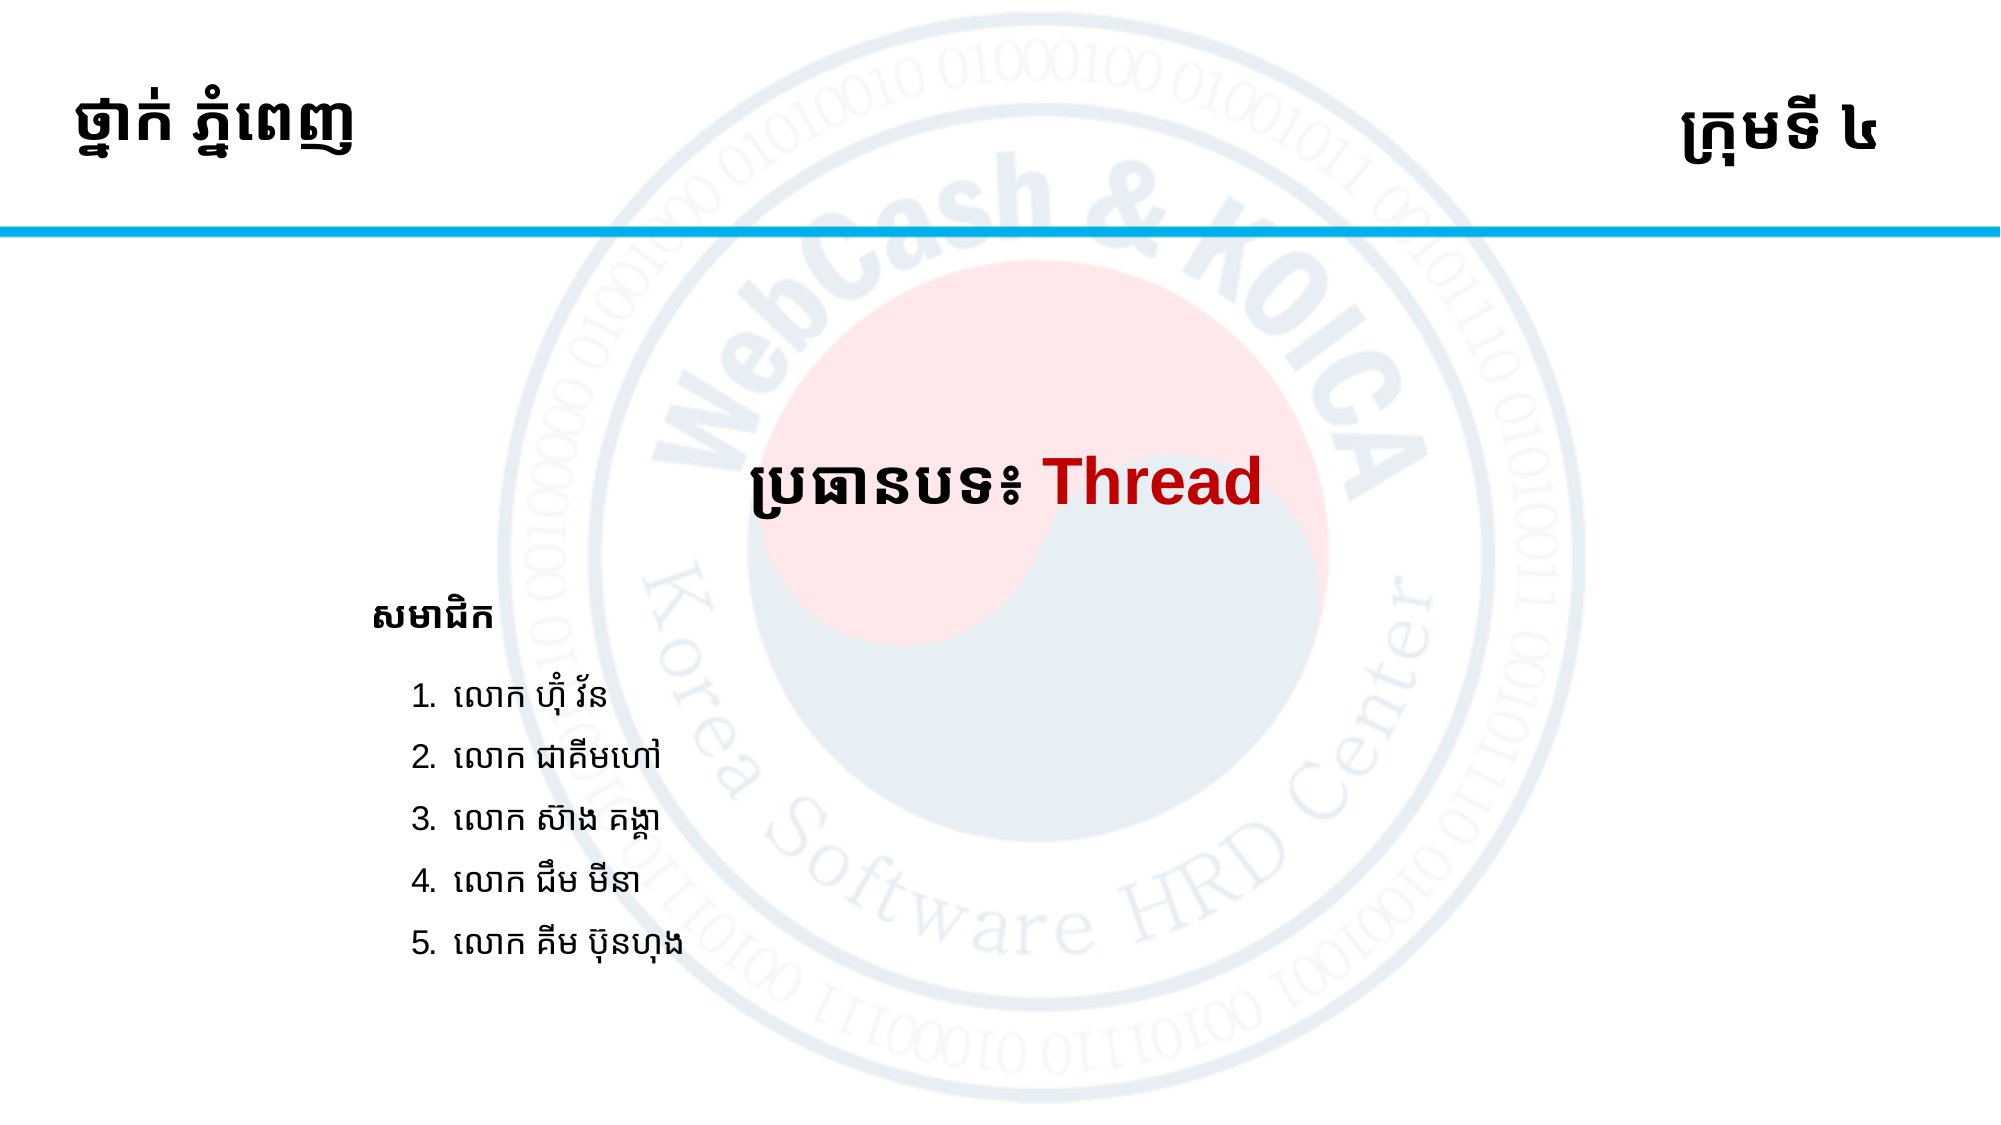

# ថ្នាក់ ភ្នំពេញ
ក្រុមទី ៤
ប្រធានបទ៖ Thread

សមាជិក
លោក ហ៊ុំ វ័ន
លោក ជាគីមហៅ
លោក ស៊ាង គង្គា
លោក ជឹម មីនា
លោក គីម ប៊ុនហុង